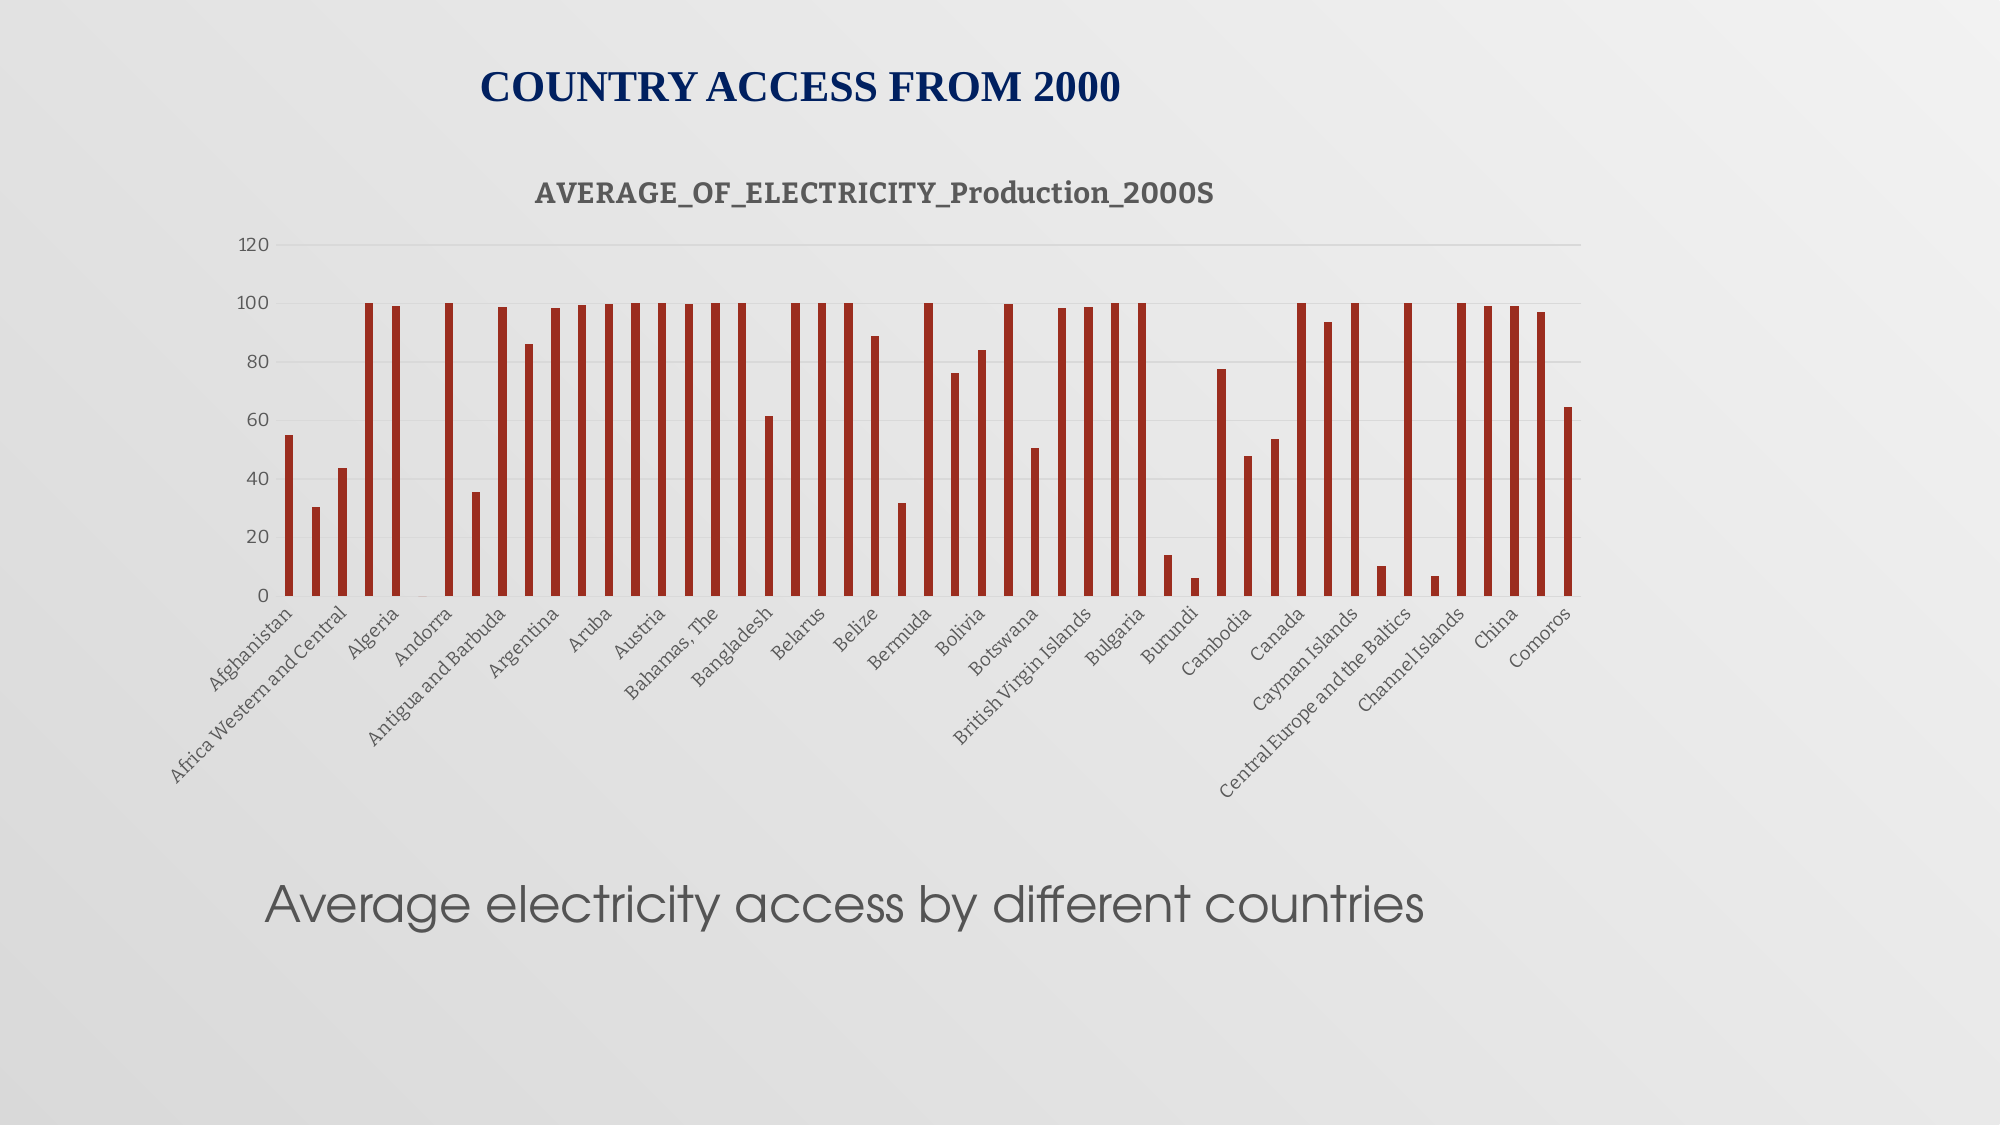

# Country access from 2000

### Chart: AVERAGE_OF_ELECTRICITY_Production_2000S

| Category | AVERAGE_OF_ELECTRICITY_IN_POST_2000S |
|---|---|
| Afghanistan | 55.07 |
| Africa Eastern and Southern | 30.66 |
| Africa Western and Central | 43.91 |
| Albania | 99.98 |
| Algeria | 99.11 |
| American Samoa | 0.0 |
| Andorra | 100.0 |
| Angola | 35.68 |
| Antigua and Barbuda | 98.88 |
| Arab World | 86.21 |
| Argentina | 98.36 |
| Armenia | 99.53 |
| Aruba | 99.67 |
| Australia | 100.0 |
| Austria | 100.0 |
| Azerbaijan | 99.71 |
| Bahamas, The | 100.0 |
| Bahrain | 100.0 |
| Bangladesh | 61.58 |
| Barbados | 100.0 |
| Belarus | 100.0 |
| Belgium | 100.0 |
| Belize | 88.71 |
| Benin | 31.83 |
| Bermuda | 100.0 |
| Bhutan | 76.28 |
| Bolivia | 84.22 |
| Bosnia and Herzegovina | 99.79 |
| Botswana | 50.52 |
| Brazil | 98.6 |
| British Virgin Islands | 98.76 |
| Brunei Darussalam | 100.0 |
| Bulgaria | 99.98 |
| Burkina Faso | 14.06 |
| Burundi | 6.34 |
| Cabo Verde | 77.77 |
| Cambodia | 47.99 |
| Cameroon | 53.67 |
| Canada | 100.0 |
| Caribbean small states | 93.55 |
| Cayman Islands | 100.0 |
| Central African Republic | 10.28 |
| Central Europe and the Baltics | 99.99 |
| Chad | 7.0 |
| Channel Islands | 100.0 |
| Chile | 99.1 |
| China | 99.18 |
| Colombia | 97.24 |
| Comoros | 64.78 |
Average electricity access by different countries